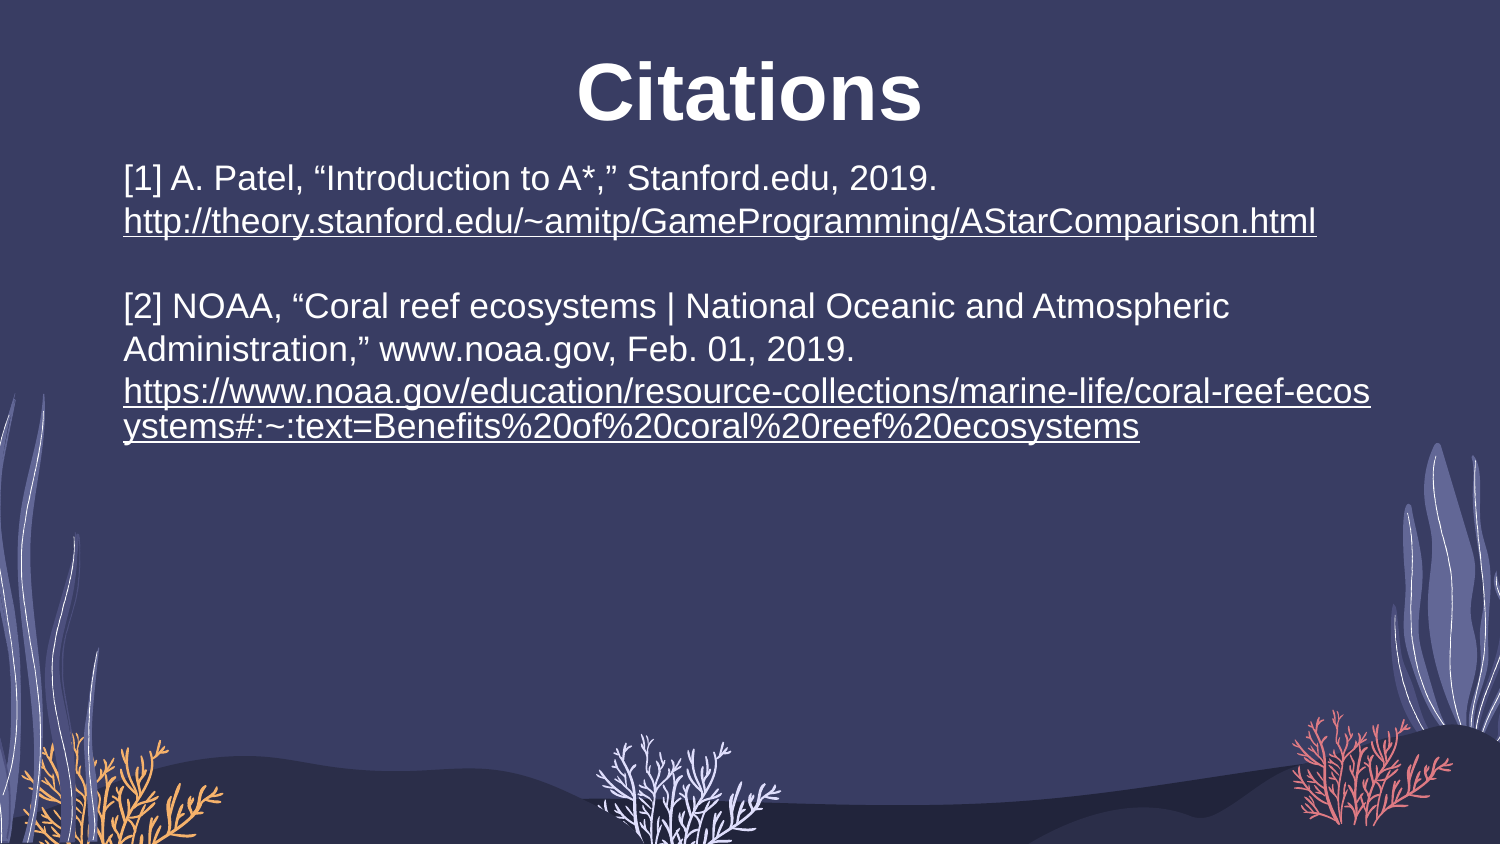

# Citations
[1] A. Patel, “Introduction to A*,” Stanford.edu, 2019. http://theory.stanford.edu/~amitp/GameProgramming/AStarComparison.html

[2] NOAA, “Coral reef ecosystems | National Oceanic and Atmospheric Administration,” www.noaa.gov, Feb. 01, 2019. https://www.noaa.gov/education/resource-collections/marine-life/coral-reef-ecosystems#:~:text=Benefits%20of%20coral%20reef%20ecosystems

‌